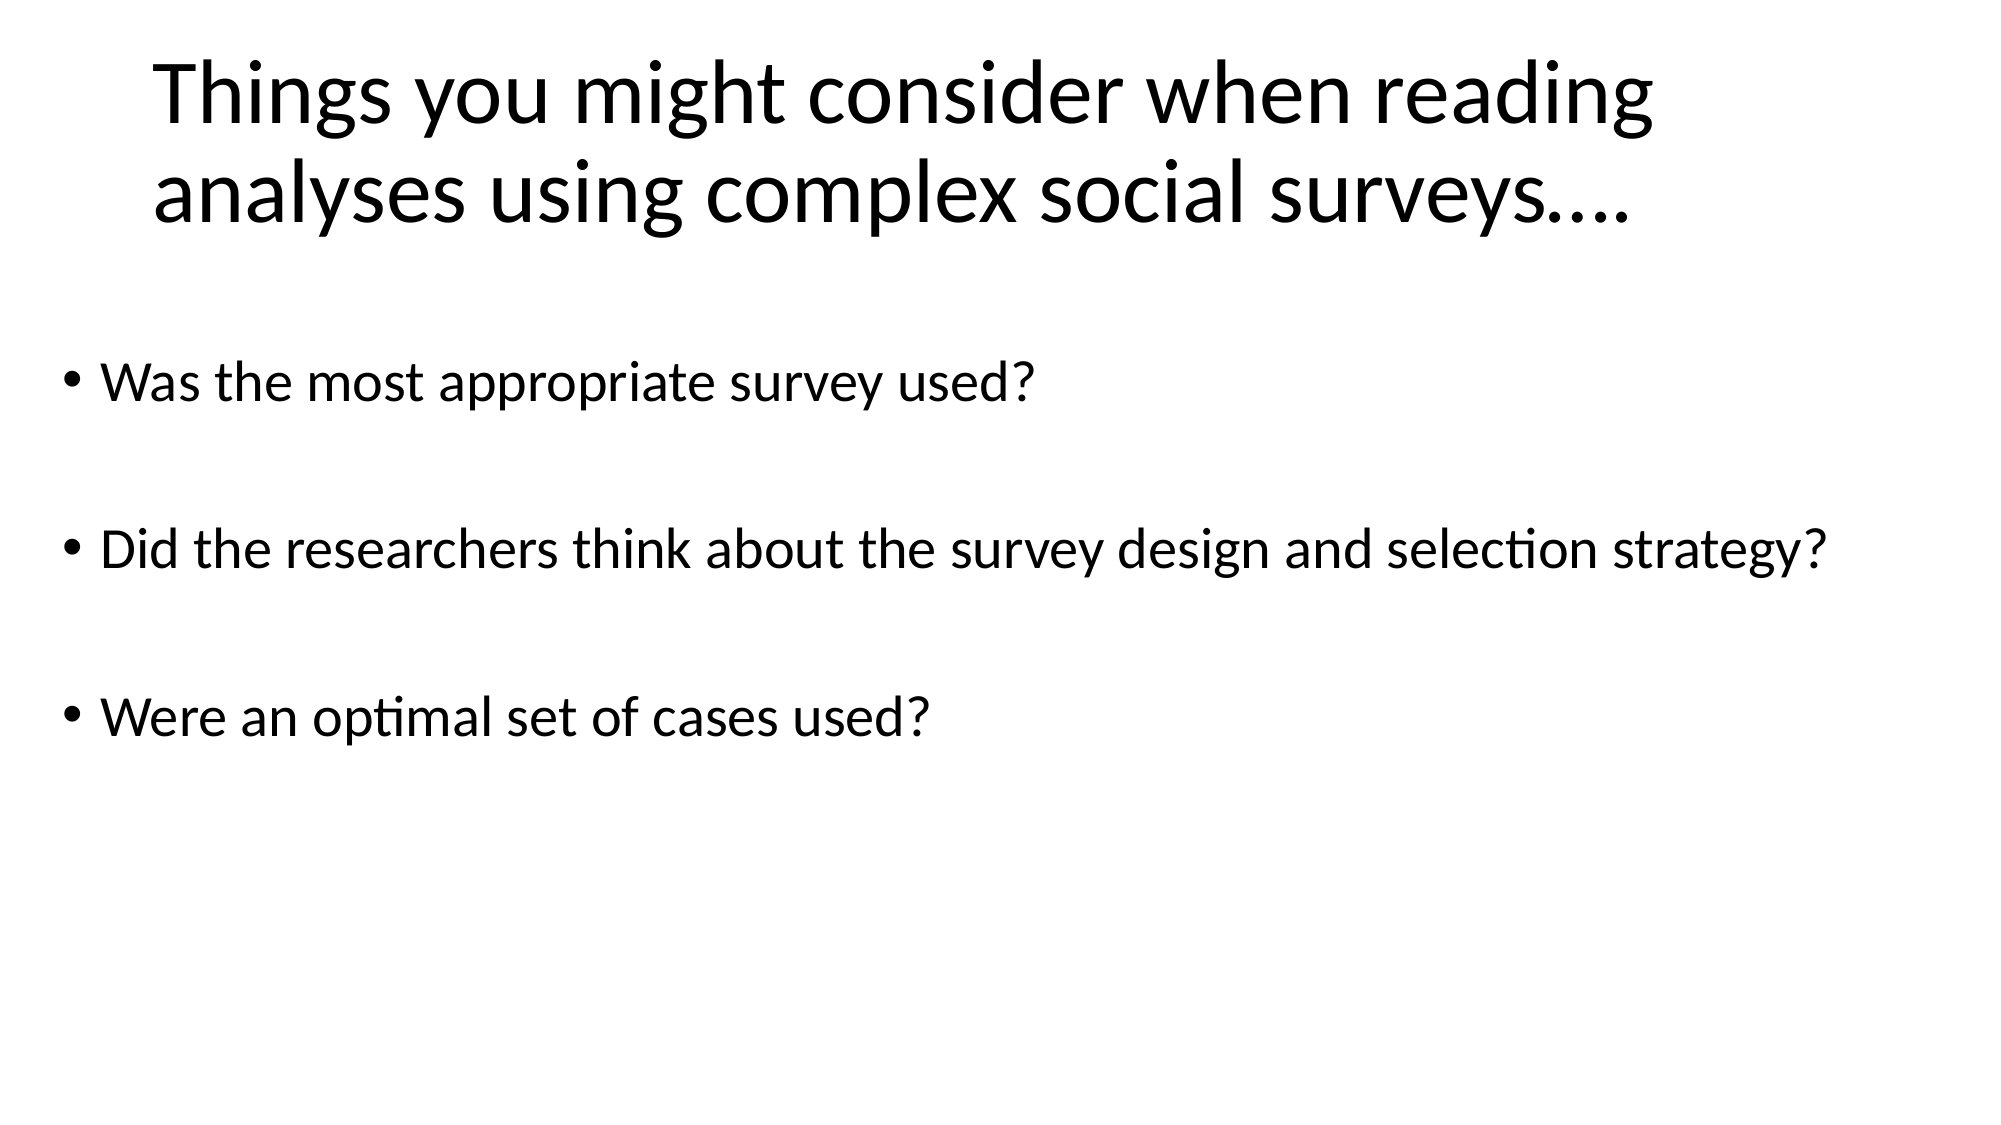

# Things you might consider when reading analyses using complex social surveys….
Was the most appropriate survey used?

Did the researchers think about the survey design and selection strategy?

Were an optimal set of cases used?